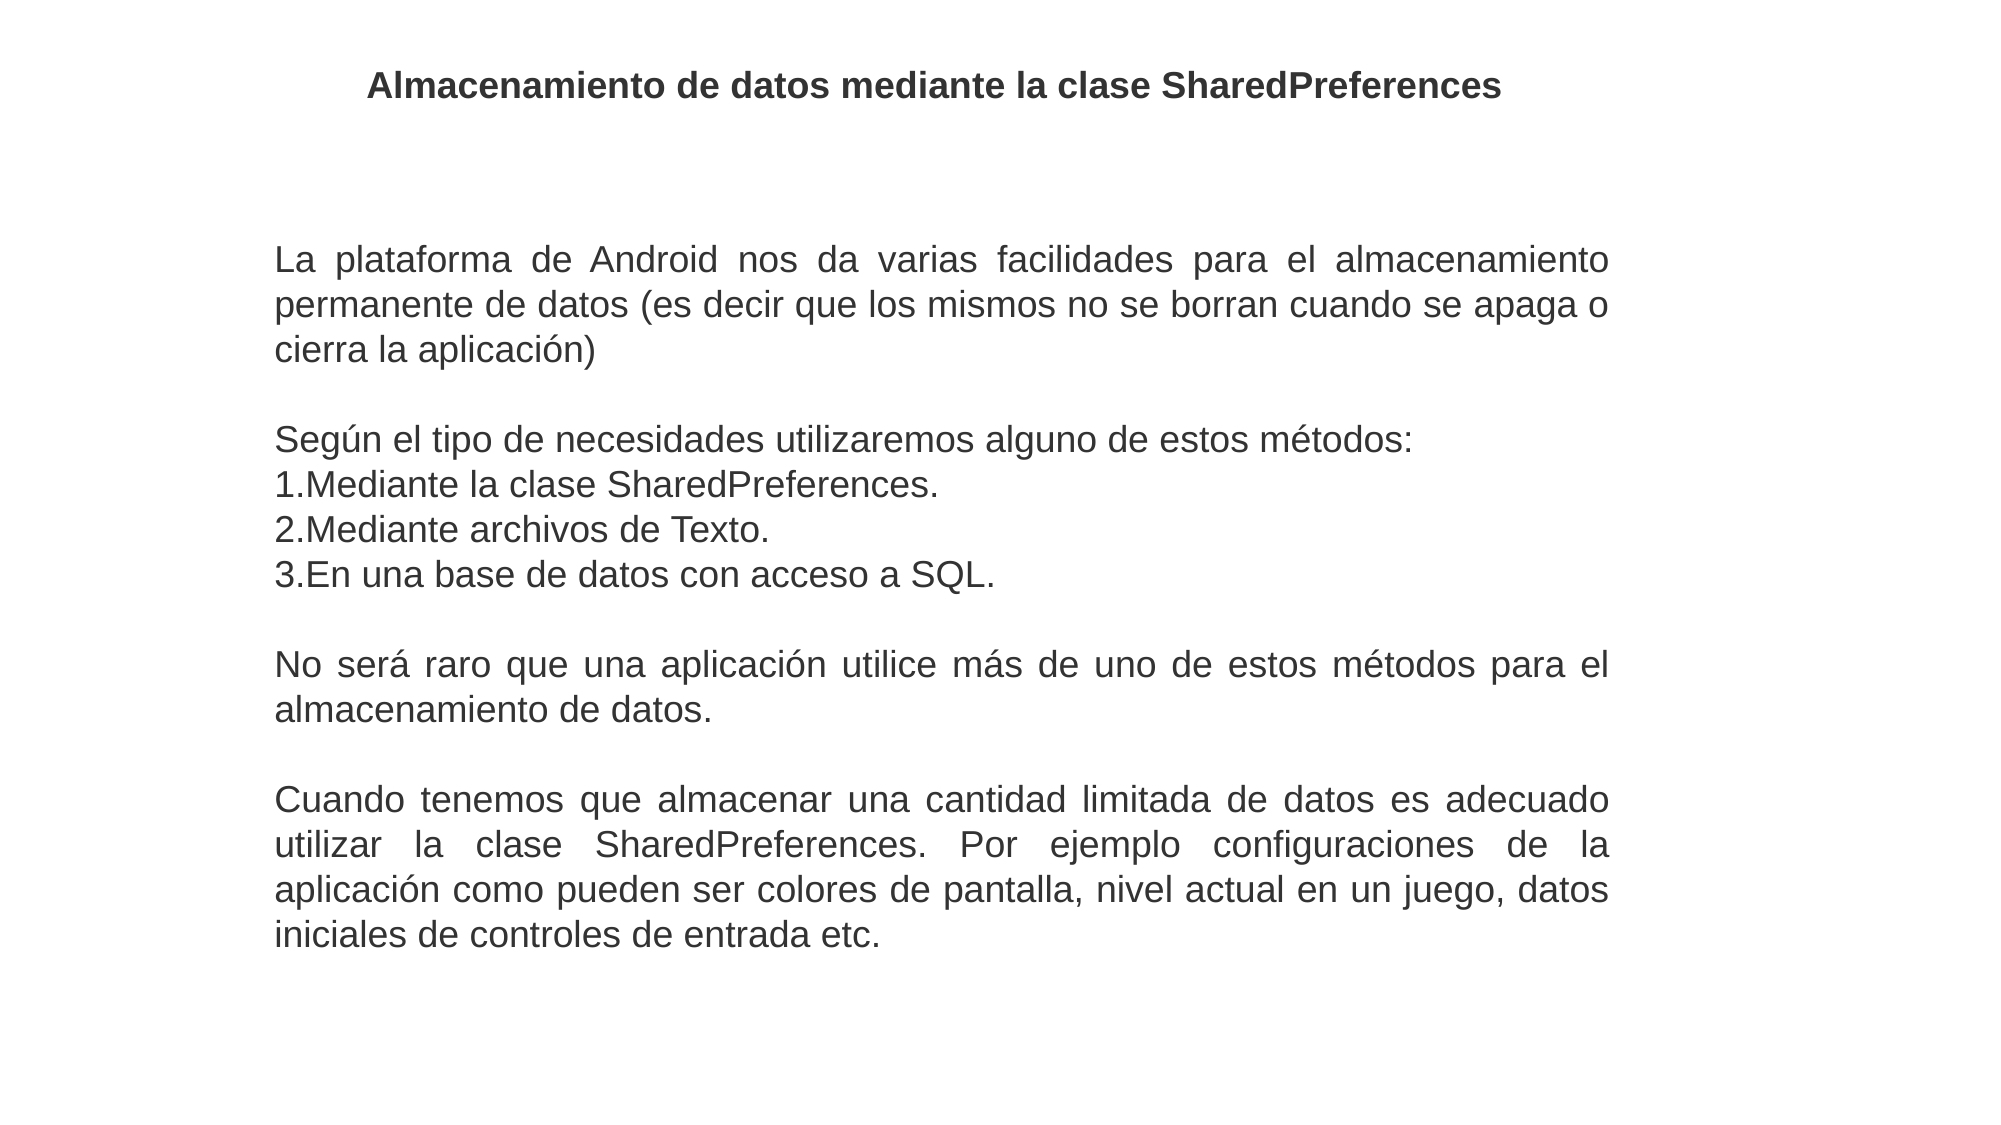

Almacenamiento de datos mediante la clase SharedPreferences
La plataforma de Android nos da varias facilidades para el almacenamiento permanente de datos (es decir que los mismos no se borran cuando se apaga o cierra la aplicación)

Según el tipo de necesidades utilizaremos alguno de estos métodos:
Mediante la clase SharedPreferences.
Mediante archivos de Texto.
En una base de datos con acceso a SQL.

No será raro que una aplicación utilice más de uno de estos métodos para el almacenamiento de datos.

Cuando tenemos que almacenar una cantidad limitada de datos es adecuado utilizar la clase SharedPreferences. Por ejemplo configuraciones de la aplicación como pueden ser colores de pantalla, nivel actual en un juego, datos iniciales de controles de entrada etc.